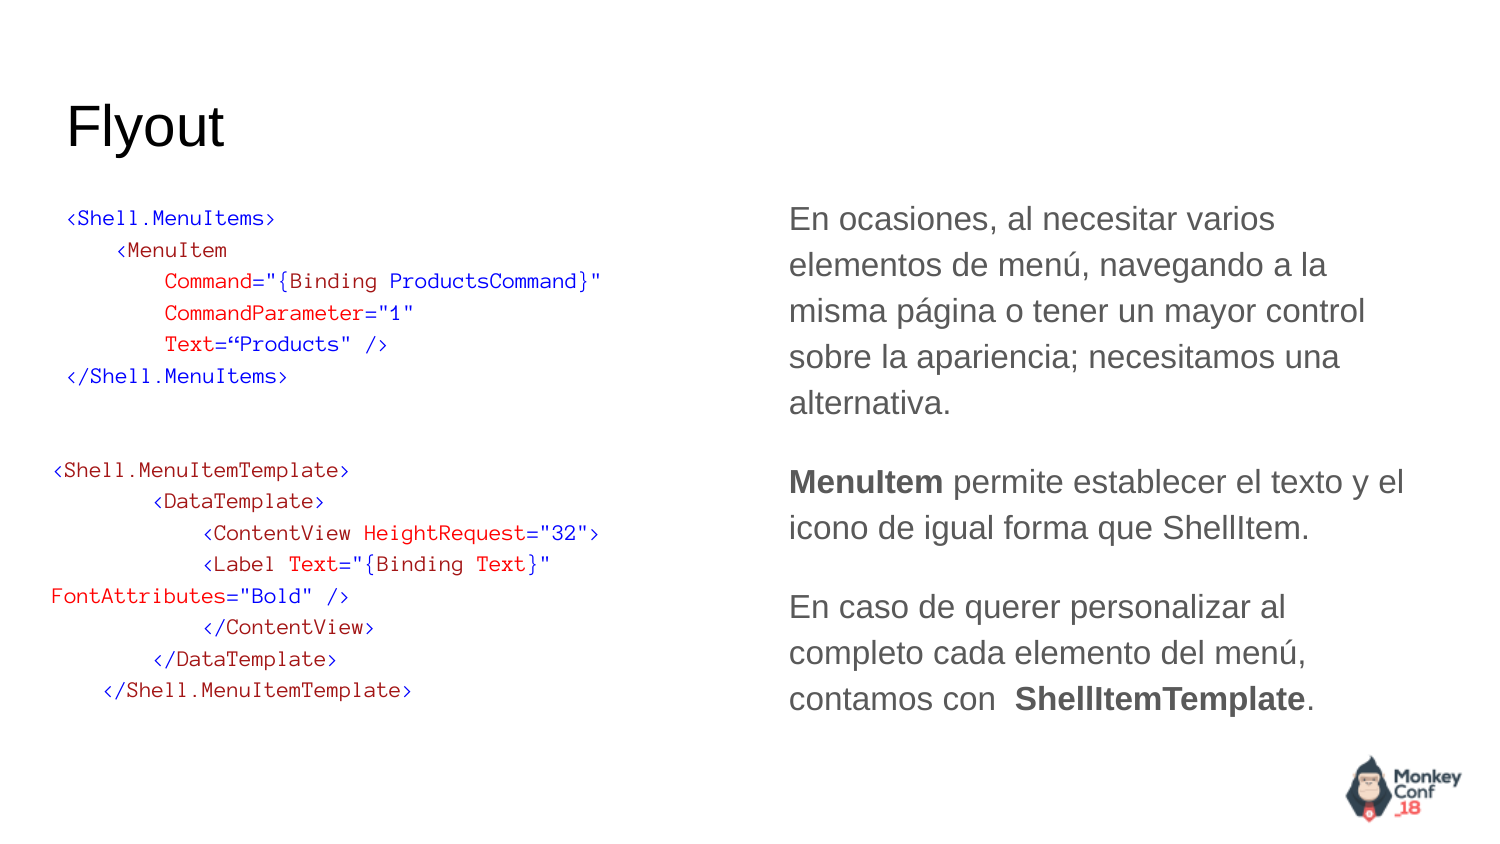

# Flyout
En ocasiones, al necesitar varios elementos de menú, navegando a la misma página o tener un mayor control sobre la apariencia; necesitamos una alternativa.
MenuItem permite establecer el texto y el icono de igual forma que ShellItem.
En caso de querer personalizar al completo cada elemento del menú, contamos con  ShellItemTemplate.
<Shell.MenuItems>
    <MenuItem
        Command="{Binding ProductsCommand}"
        CommandParameter="1"
        Text=“Products" />
</Shell.MenuItems>
<Shell.MenuItemTemplate>
        <DataTemplate>
            <ContentView HeightRequest="32">
            <Label Text="{Binding Text}" FontAttributes="Bold" />
            </ContentView>
        </DataTemplate>
    </Shell.MenuItemTemplate>